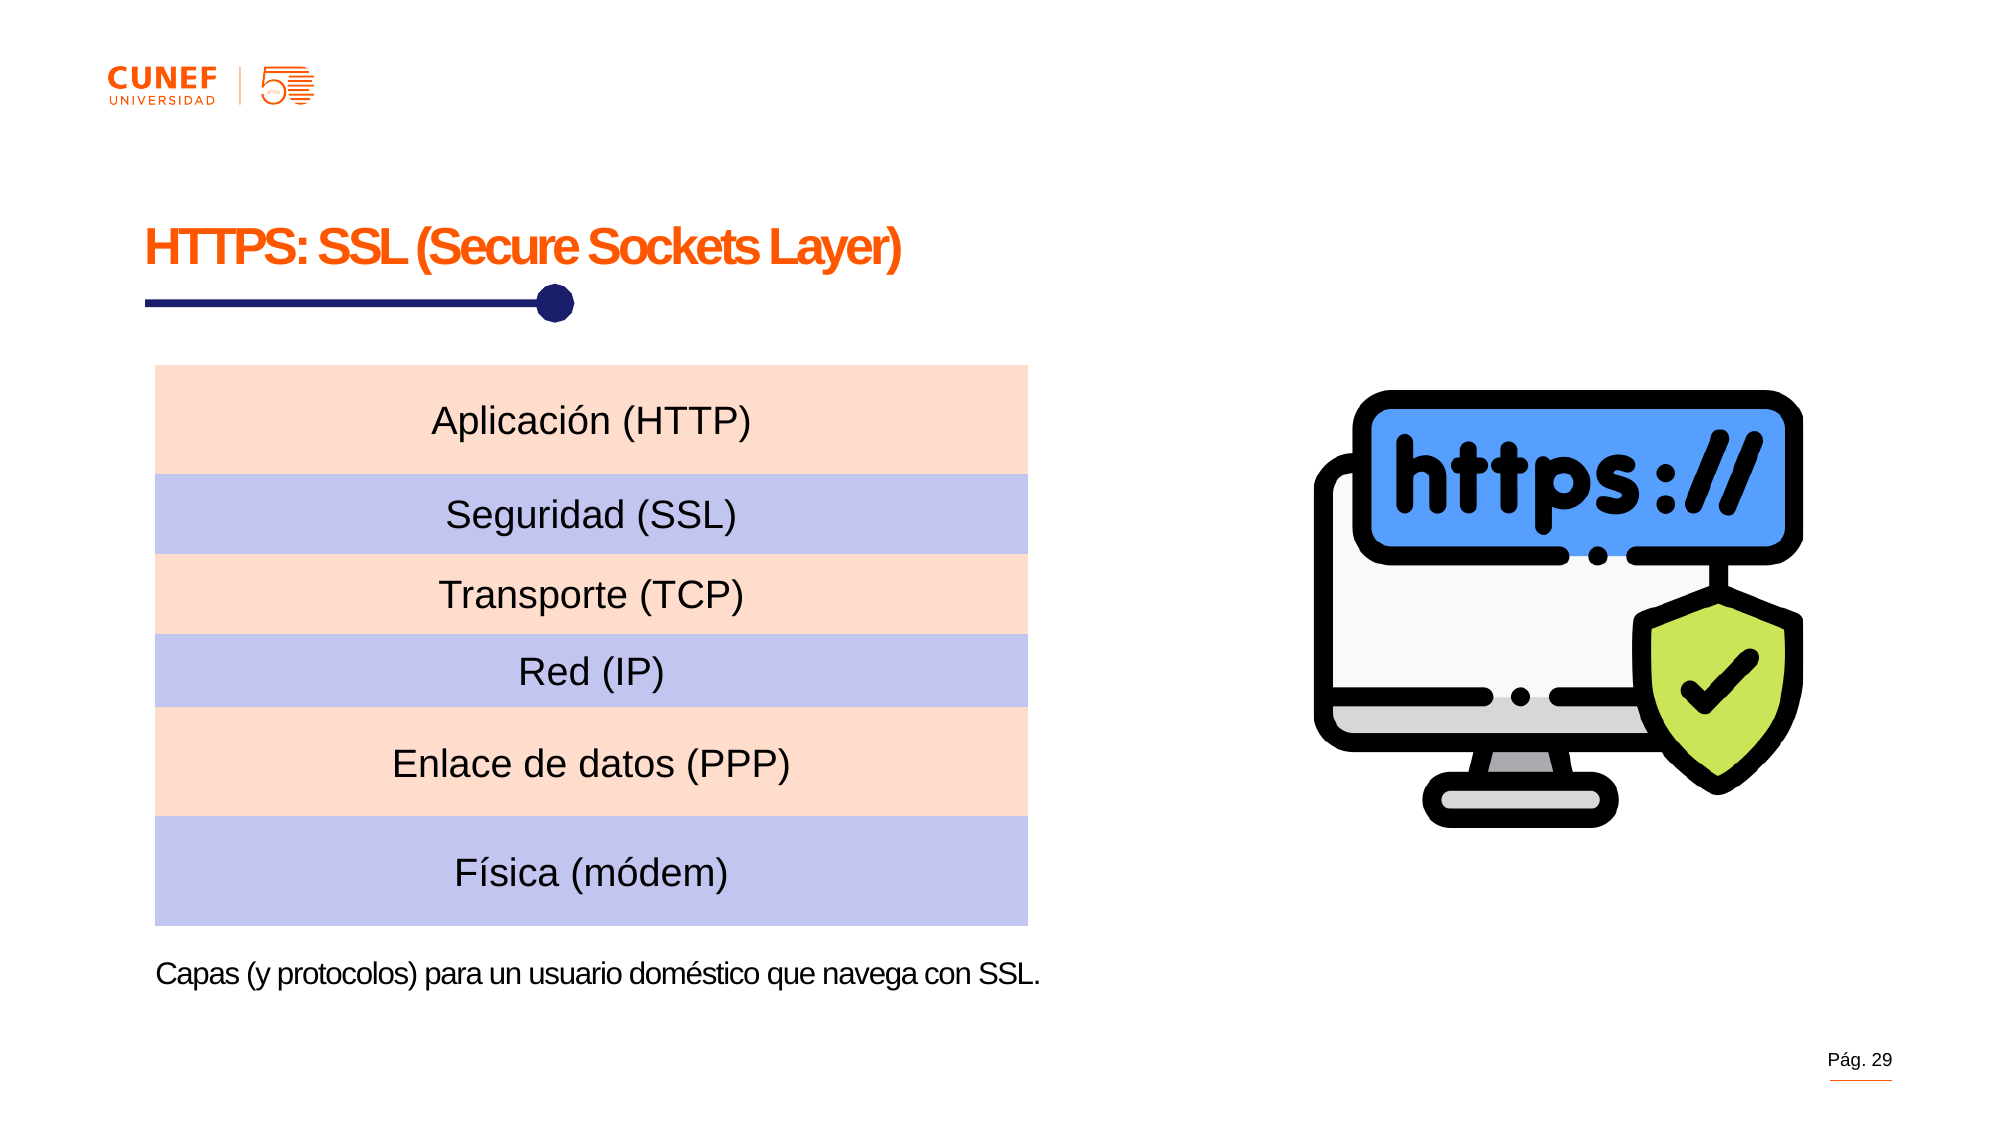

HTTPS: SSL (Secure Sockets Layer)

| Aplicación (HTTP) |
| --- |
| Seguridad (SSL) |
| Transporte (TCP) |
| Red (IP) |
| Enlace de datos (PPP) |
| Física (módem) |
Capas (y protocolos) para un usuario doméstico que navega con SSL.